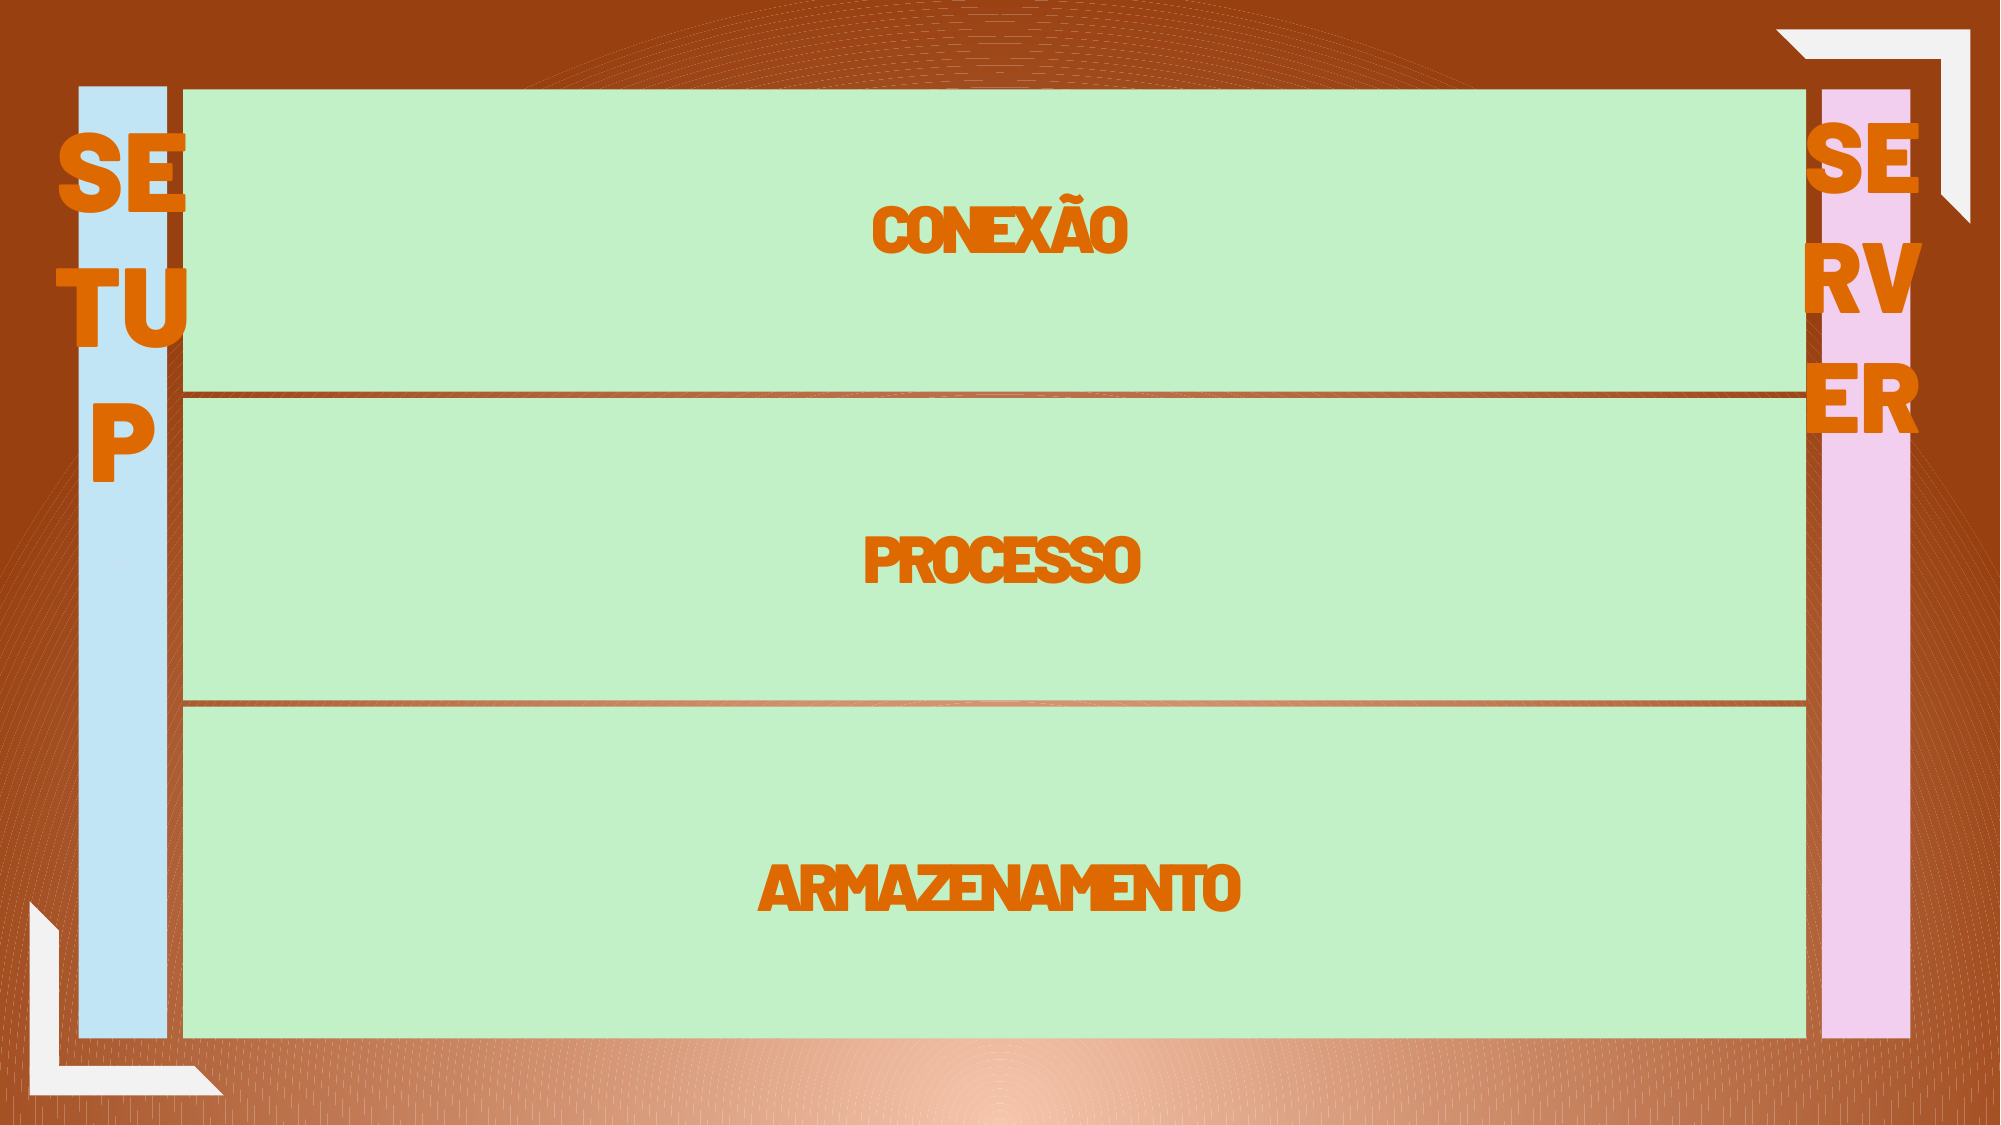

SERVER
SETUP
DAT
SERVER
SETUP
CONEXÃO
ATA
PROCESSO
FLOW
ARMAZENAMENTO